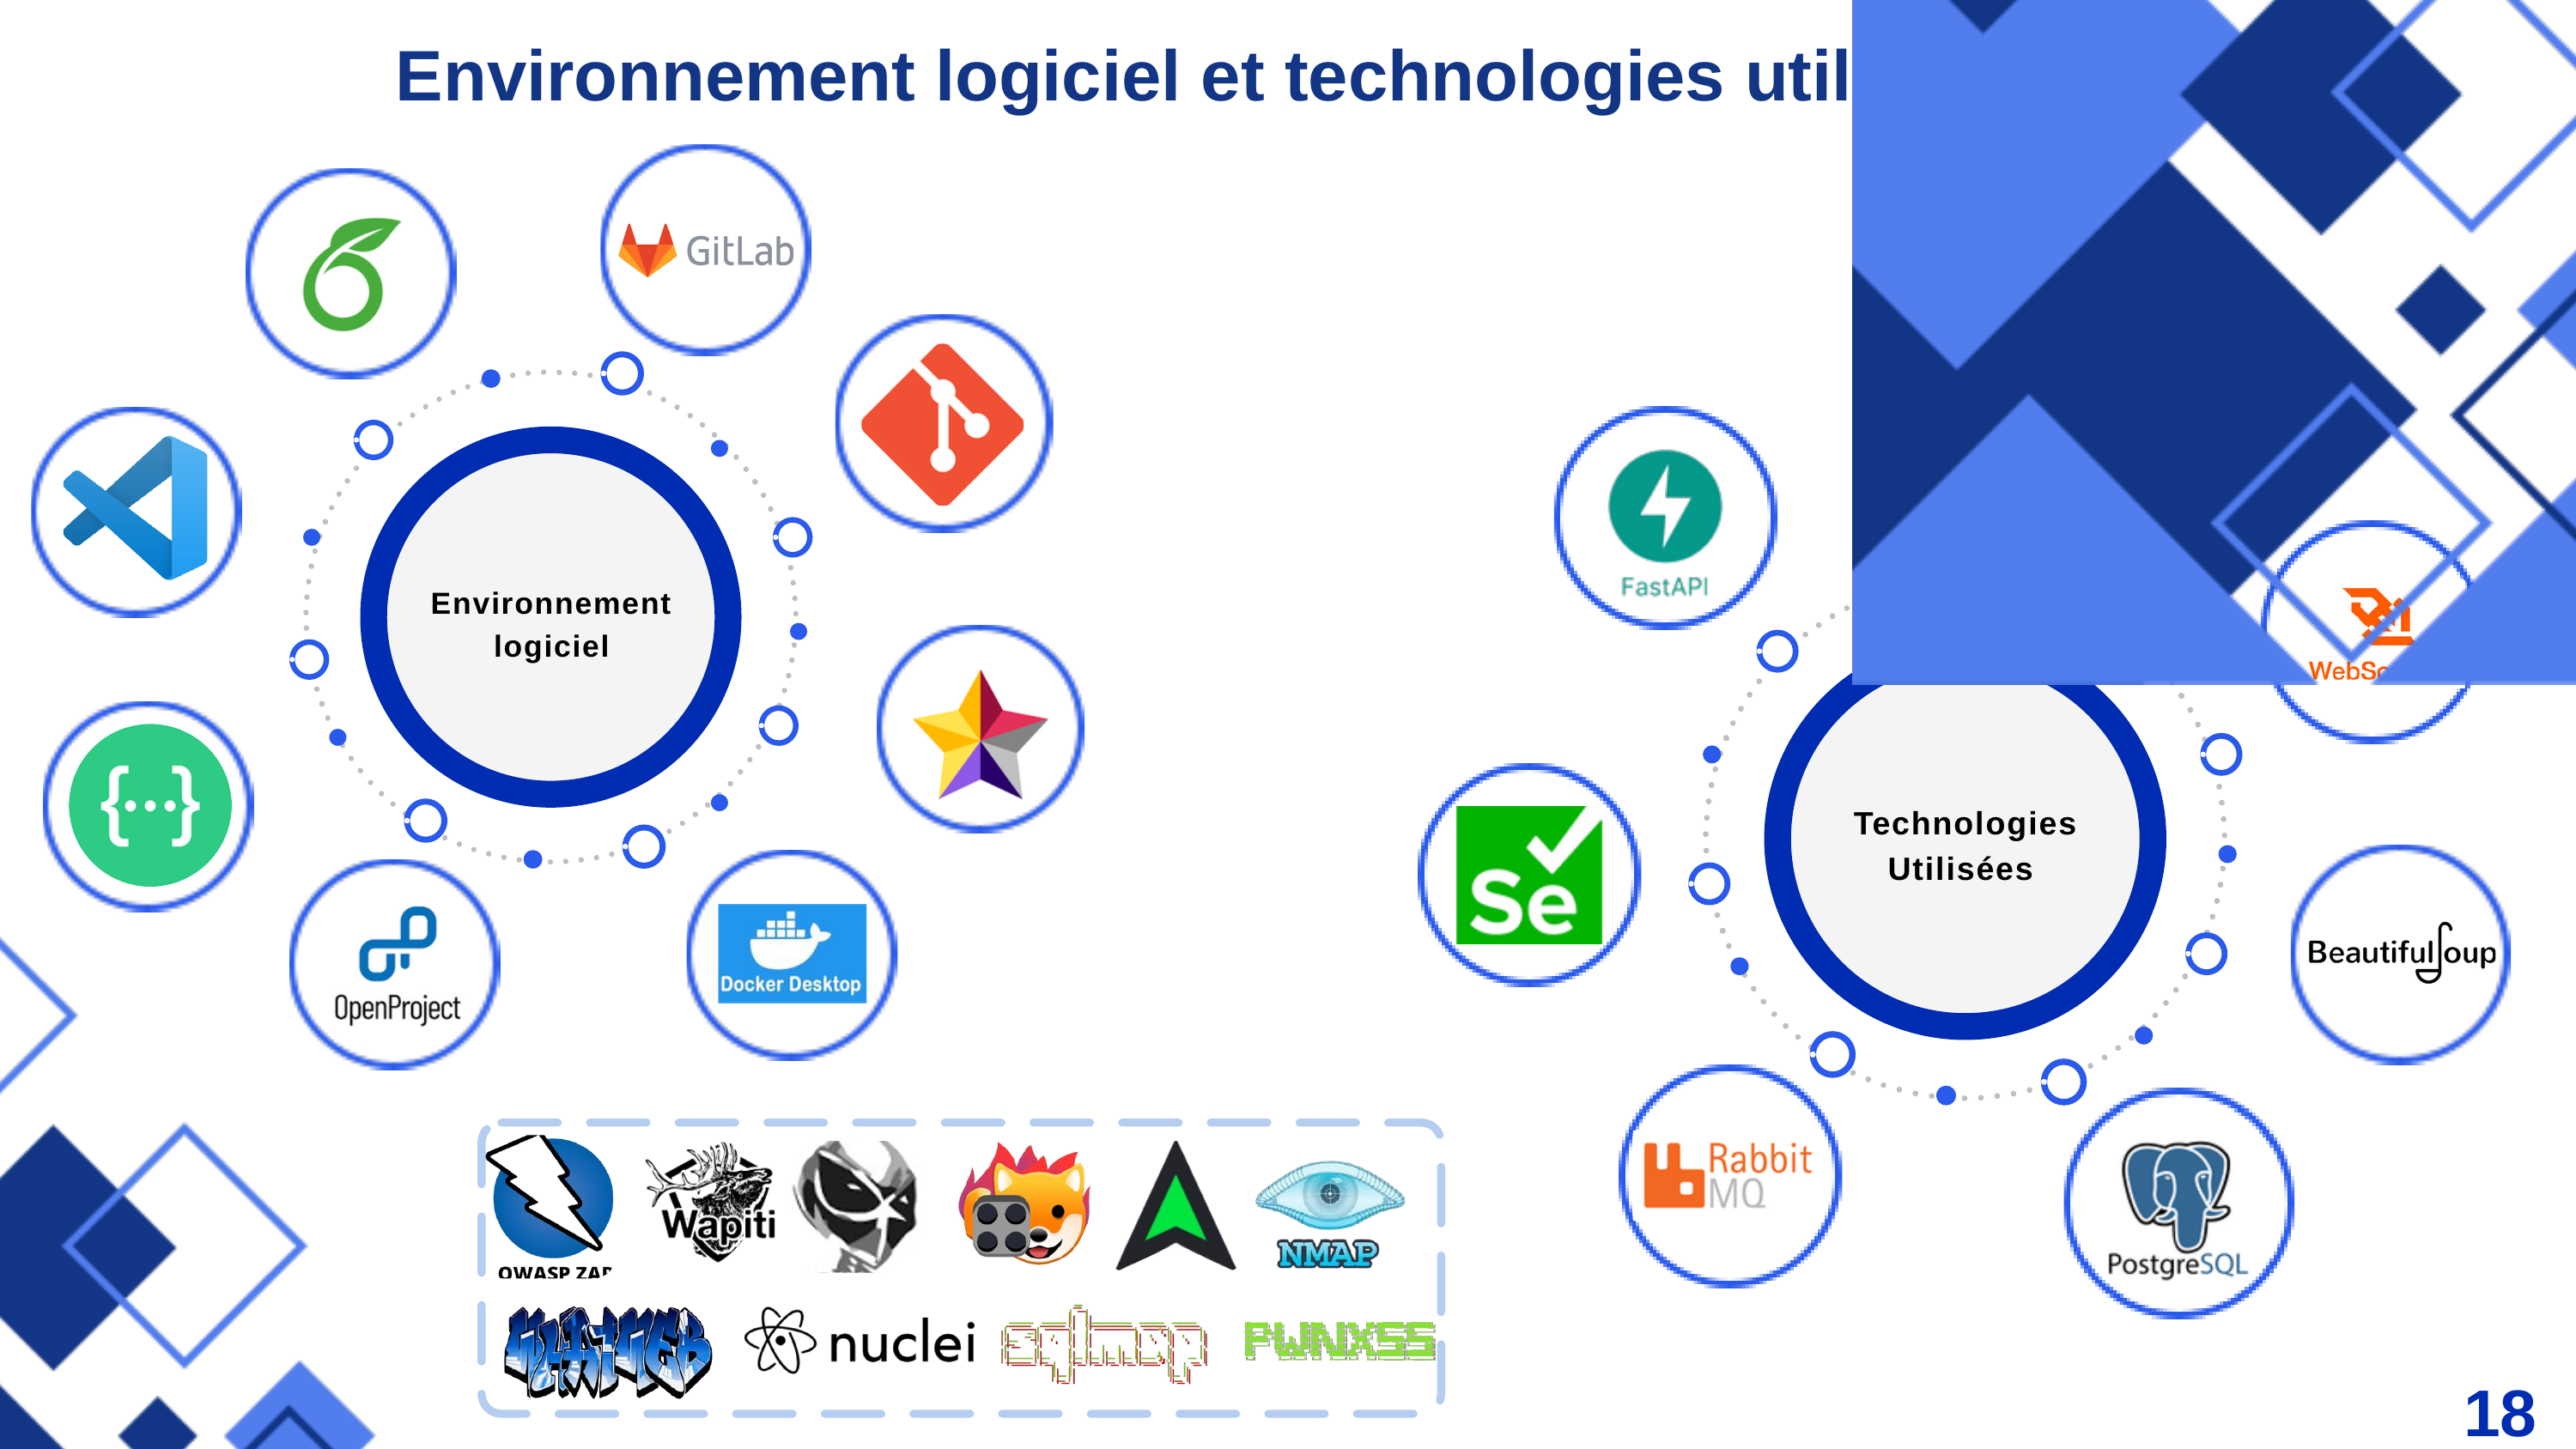

Environnement logiciel et technologies utilisées

Environnement logiciel

Technologies Utilisées

18